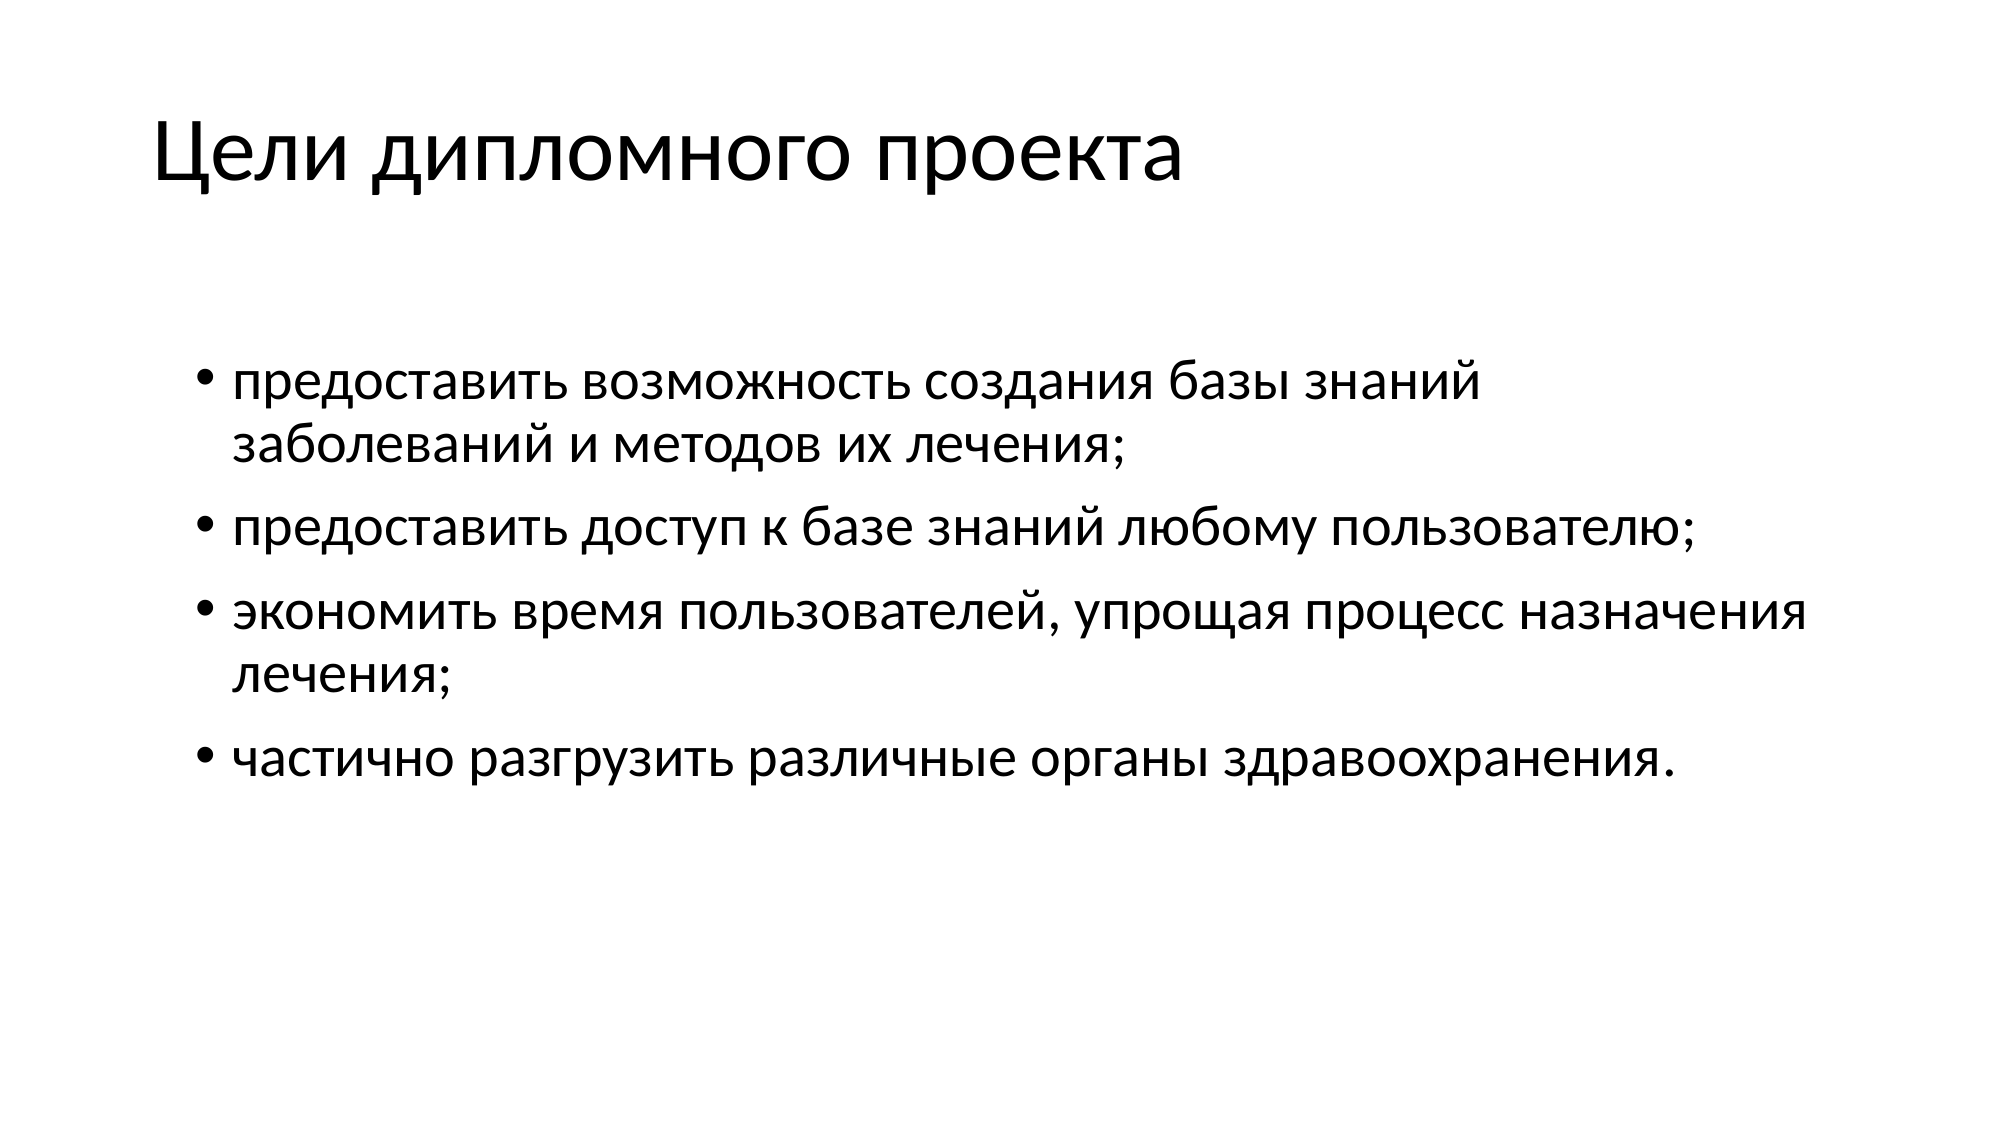

# Цели дипломного проекта
предоставить возможность создания базы знаний заболеваний и методов их лечения;
предоставить доступ к базе знаний любому пользователю;
экономить время пользователей, упрощая процесс назначения лечения;
частично разгрузить различные органы здравоохранения.